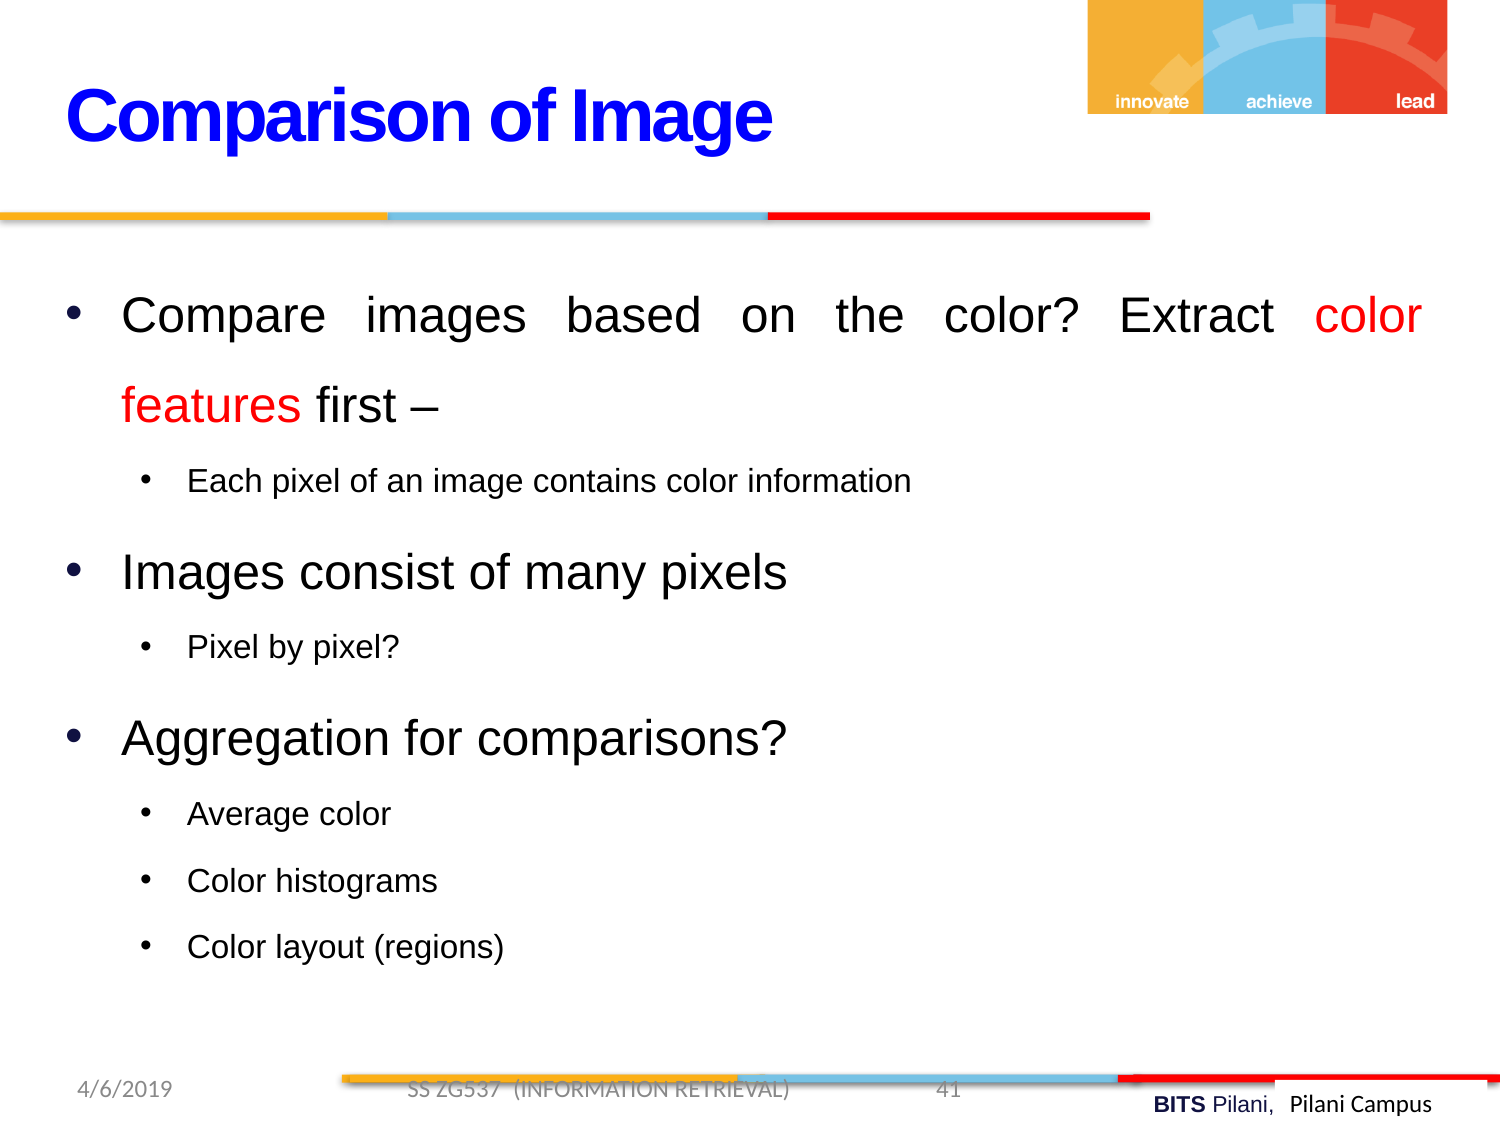

Comparison of Image
Compare images based on the color? Extract color features first –
Each pixel of an image contains color information
Images consist of many pixels
Pixel by pixel?
Aggregation for comparisons?
Average color
Color histograms
Color layout (regions)

4/6/2019                                         SS ZG537  (INFORMATION RETRIEVAL)                         41
Pilani Campus